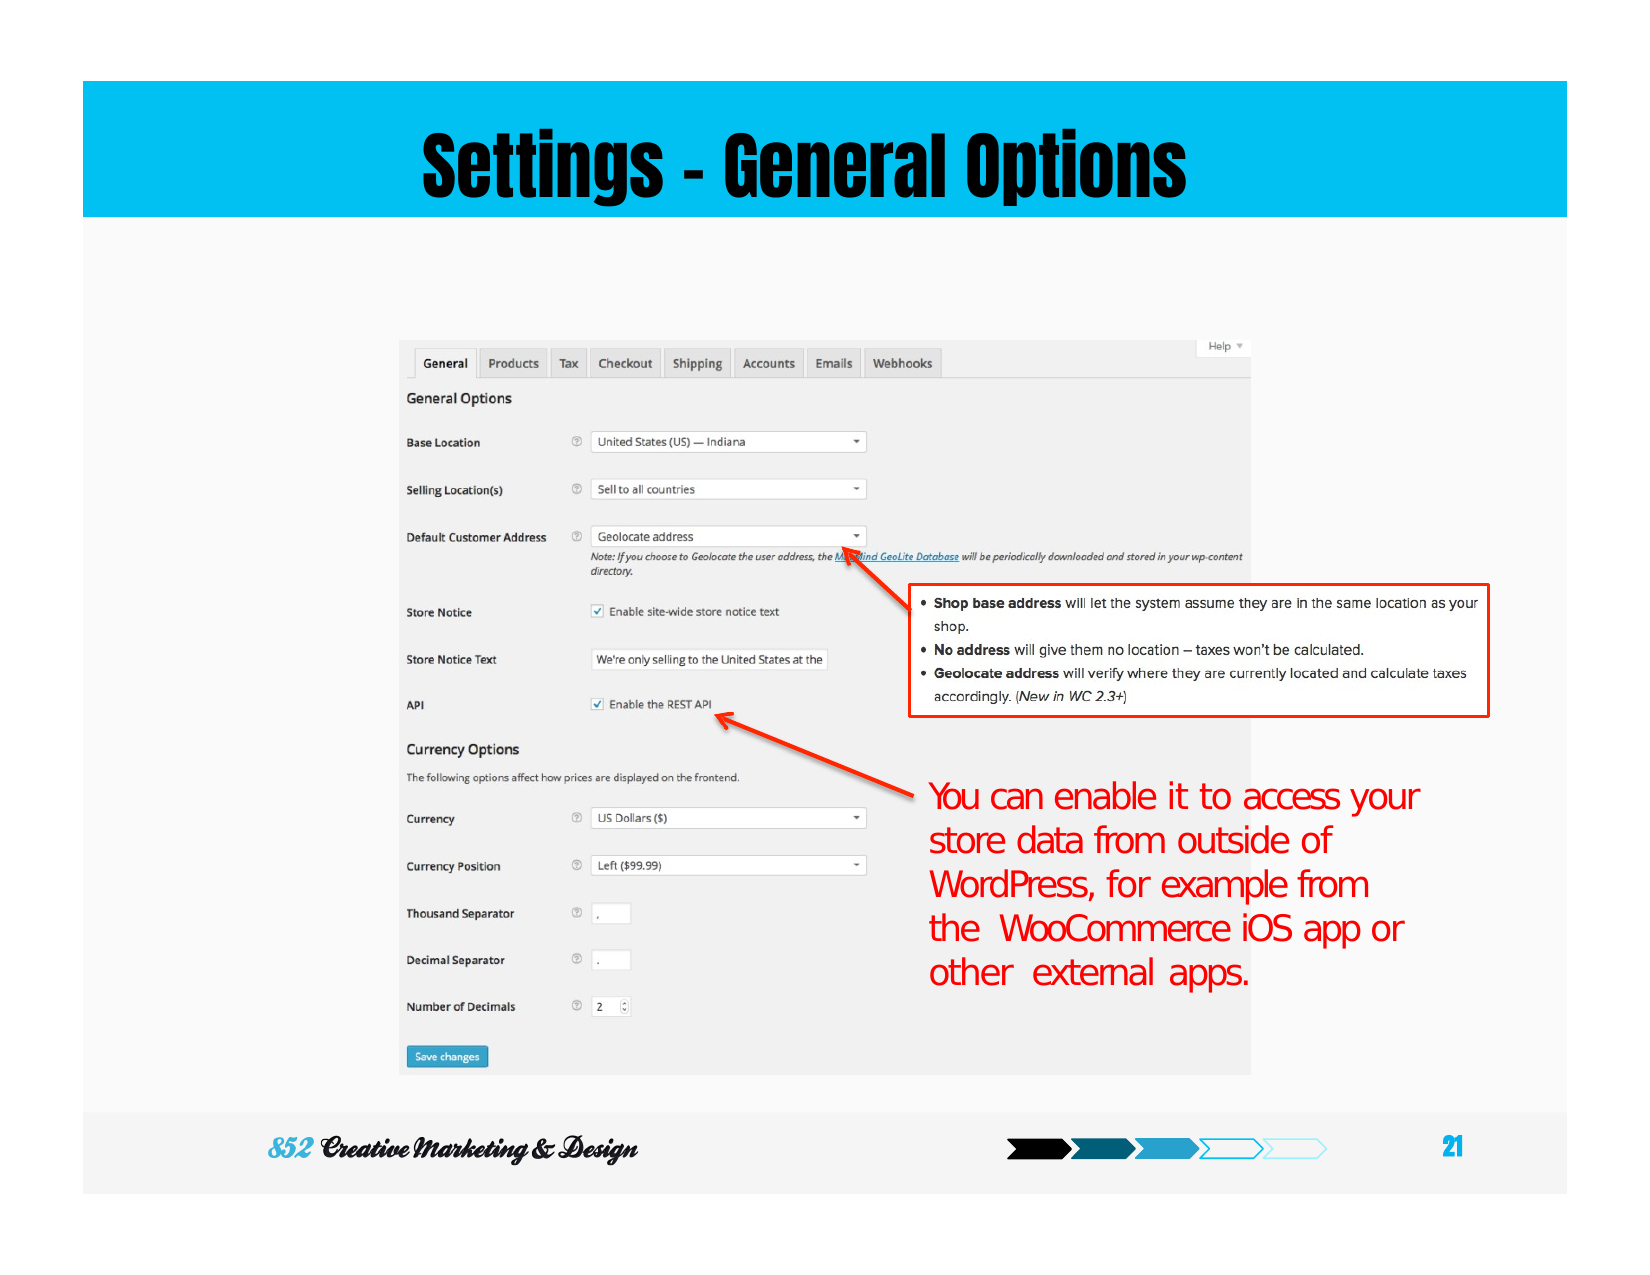

# Settings – General Options

You can enable it to access your  store data from outside of  WordPress, for example from the  WooCommerce iOS app or other  external apps.
21